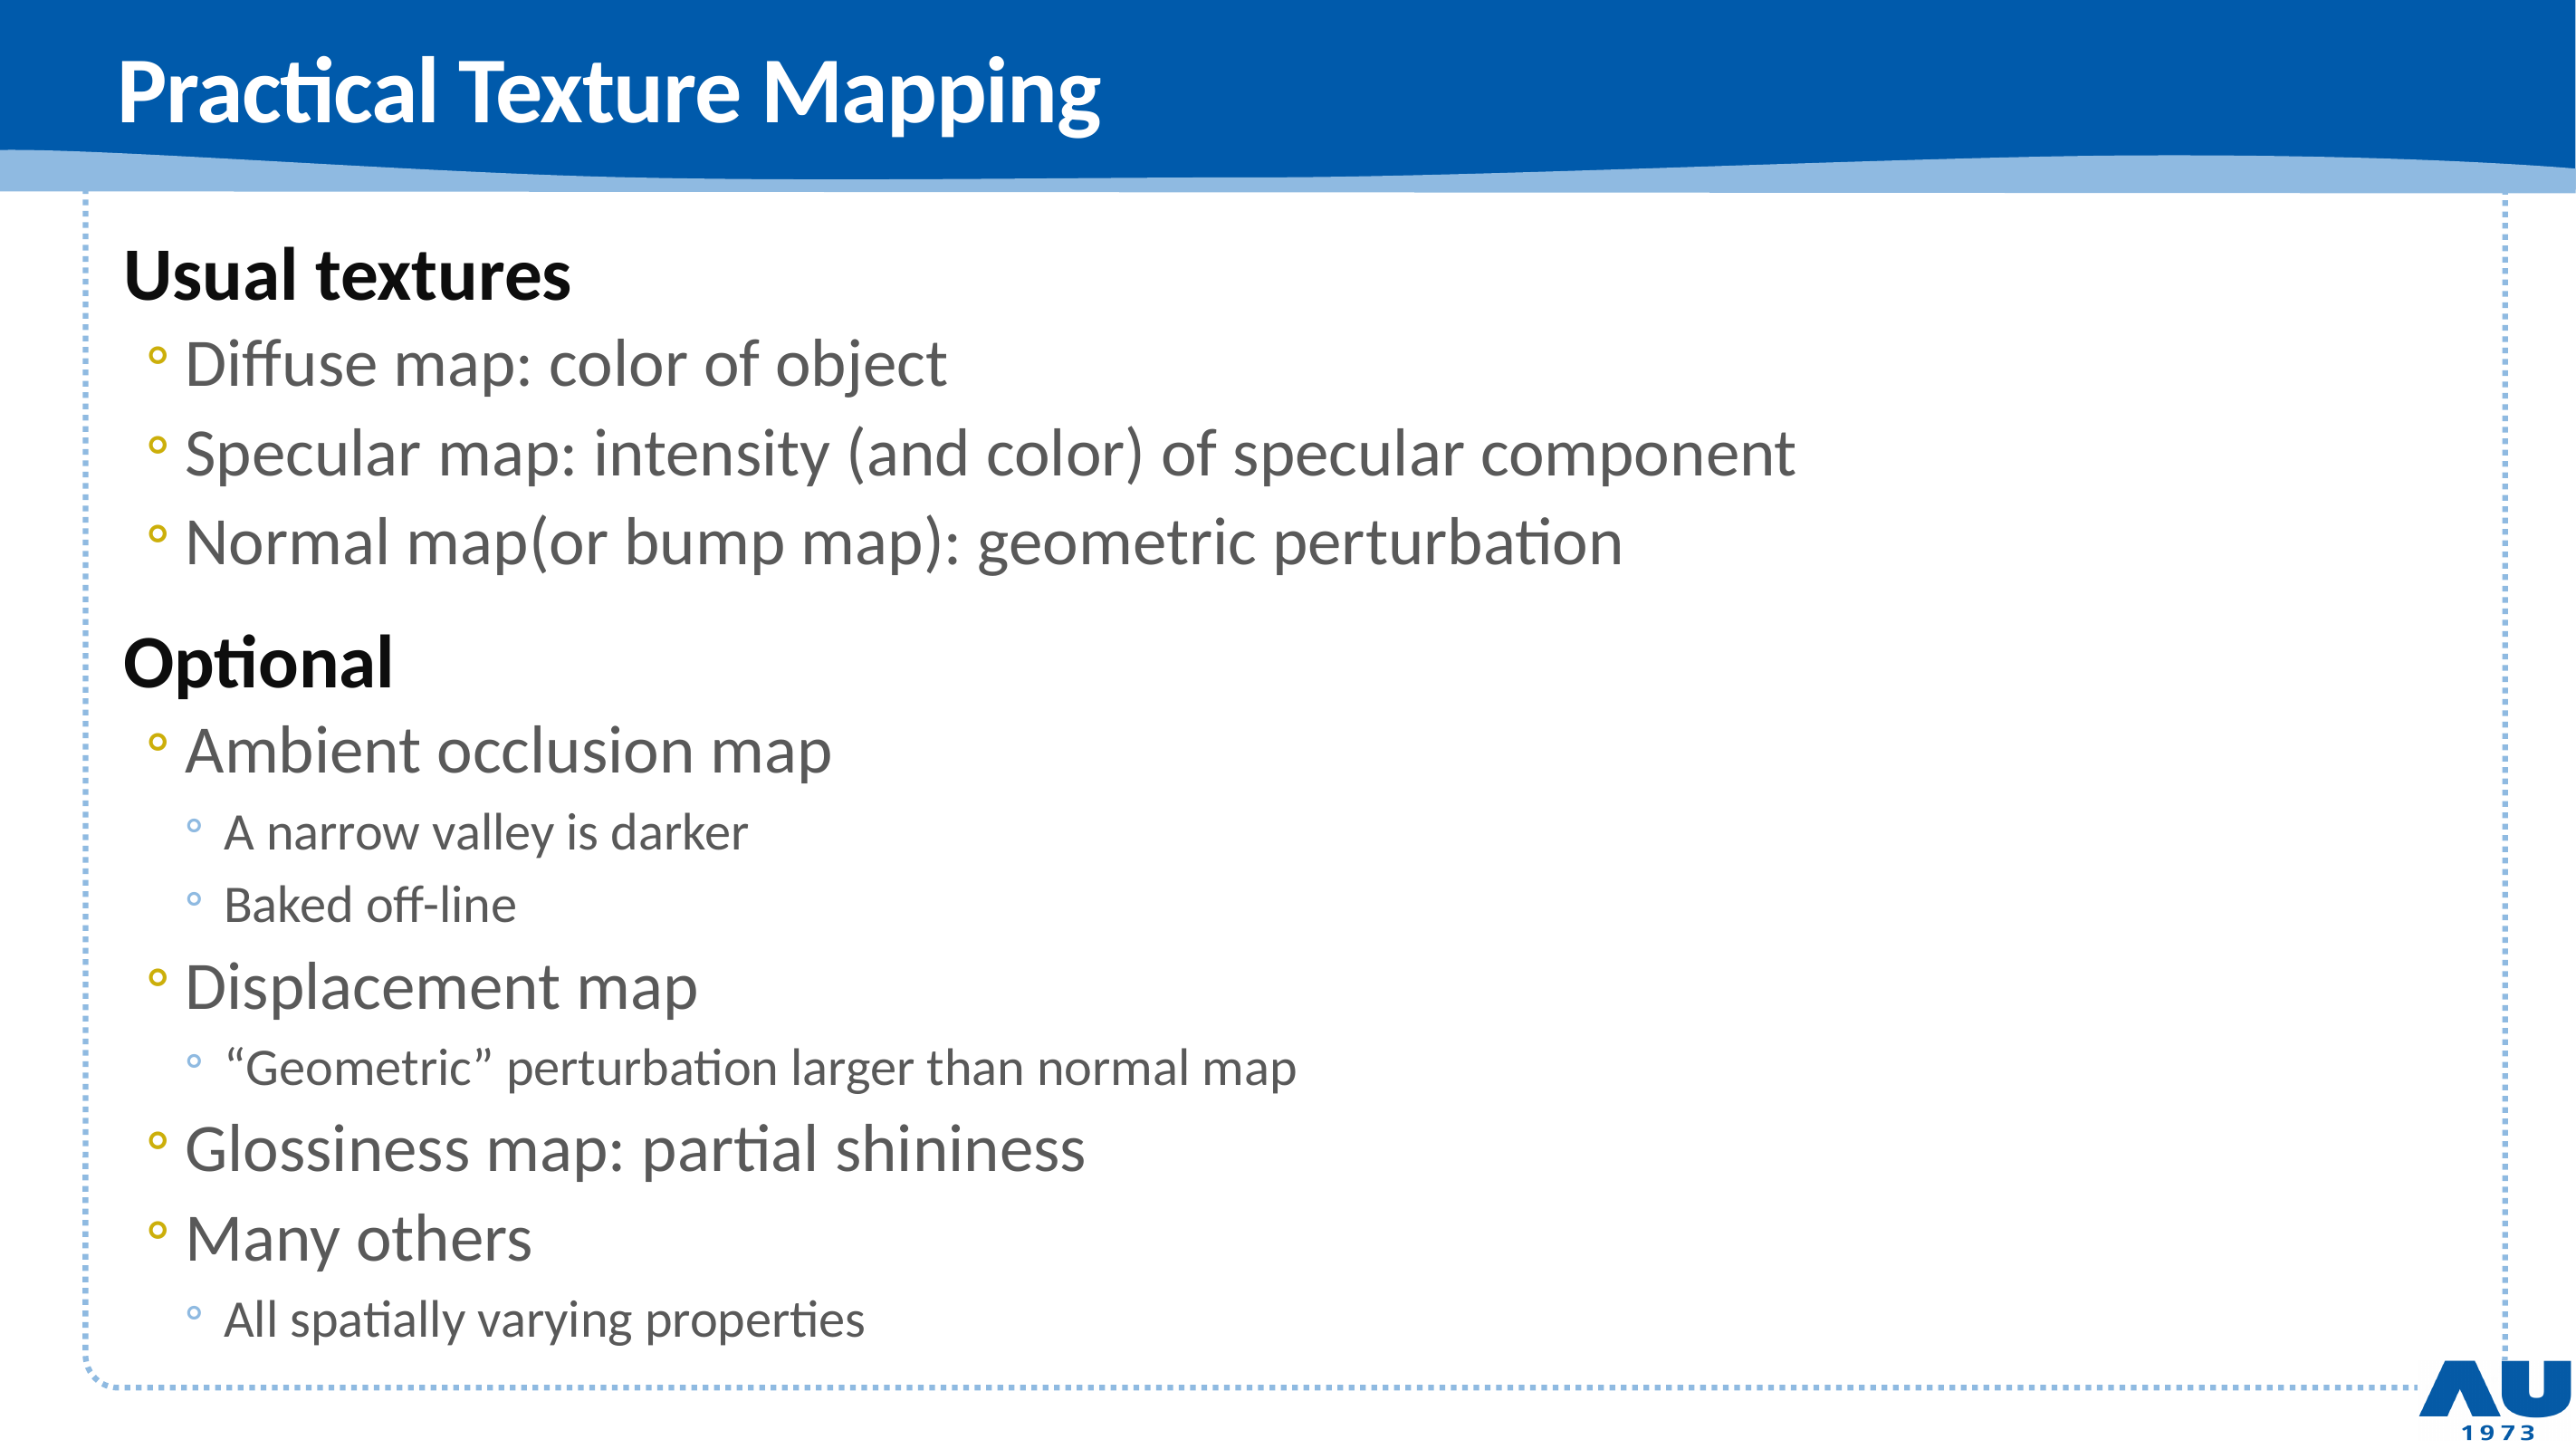

# Practical Texture Mapping
Usual textures
Diffuse map: color of object
Specular map: intensity (and color) of specular component
Normal map(or bump map): geometric perturbation
Optional
Ambient occlusion map
A narrow valley is darker
Baked off-line
Displacement map
“Geometric” perturbation larger than normal map
Glossiness map: partial shininess
Many others
All spatially varying properties